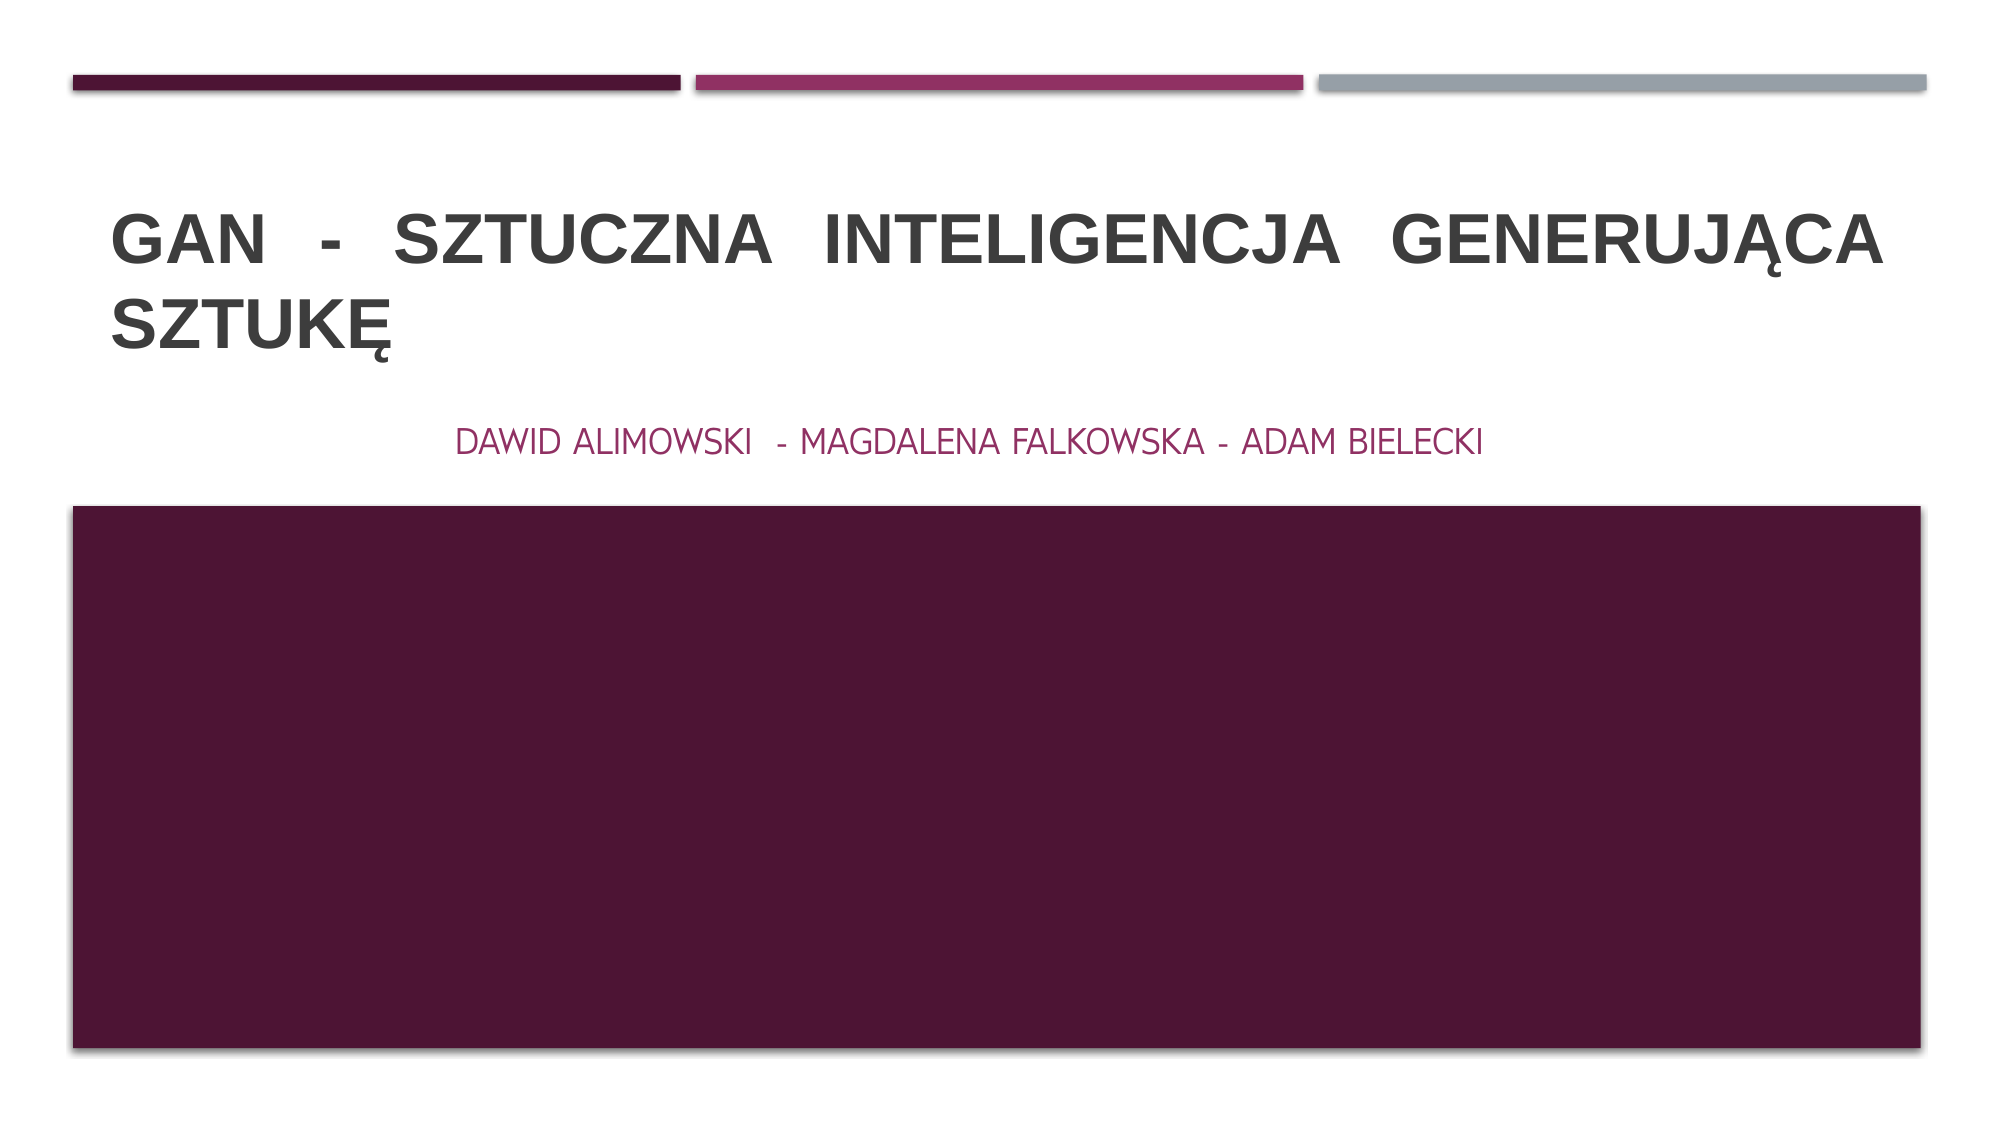

# GAN - sztuczna inteligencja generująca sztukę
Dawid Alimowski  - Magdalena Falkowska - Adam Bielecki